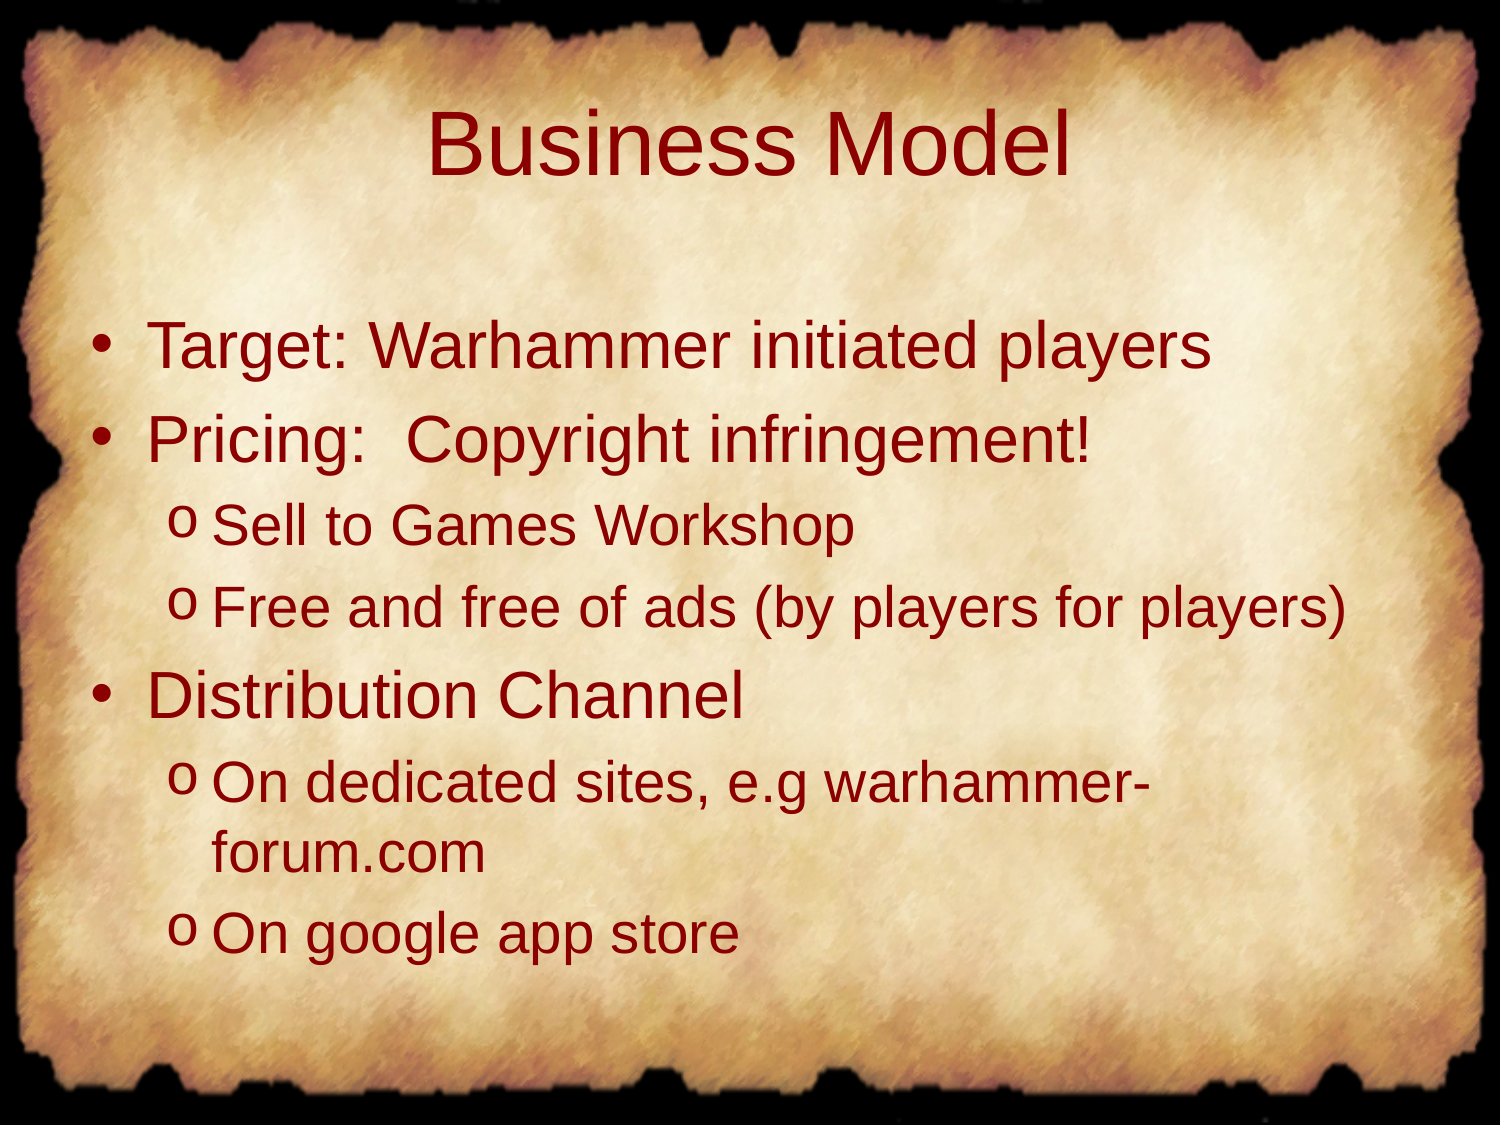

# Business Model
Target: Warhammer initiated players
Pricing:  Copyright infringement!
Sell to Games Workshop
Free and free of ads (by players for players)
Distribution Channel
On dedicated sites, e.g warhammer-forum.com
On google app store